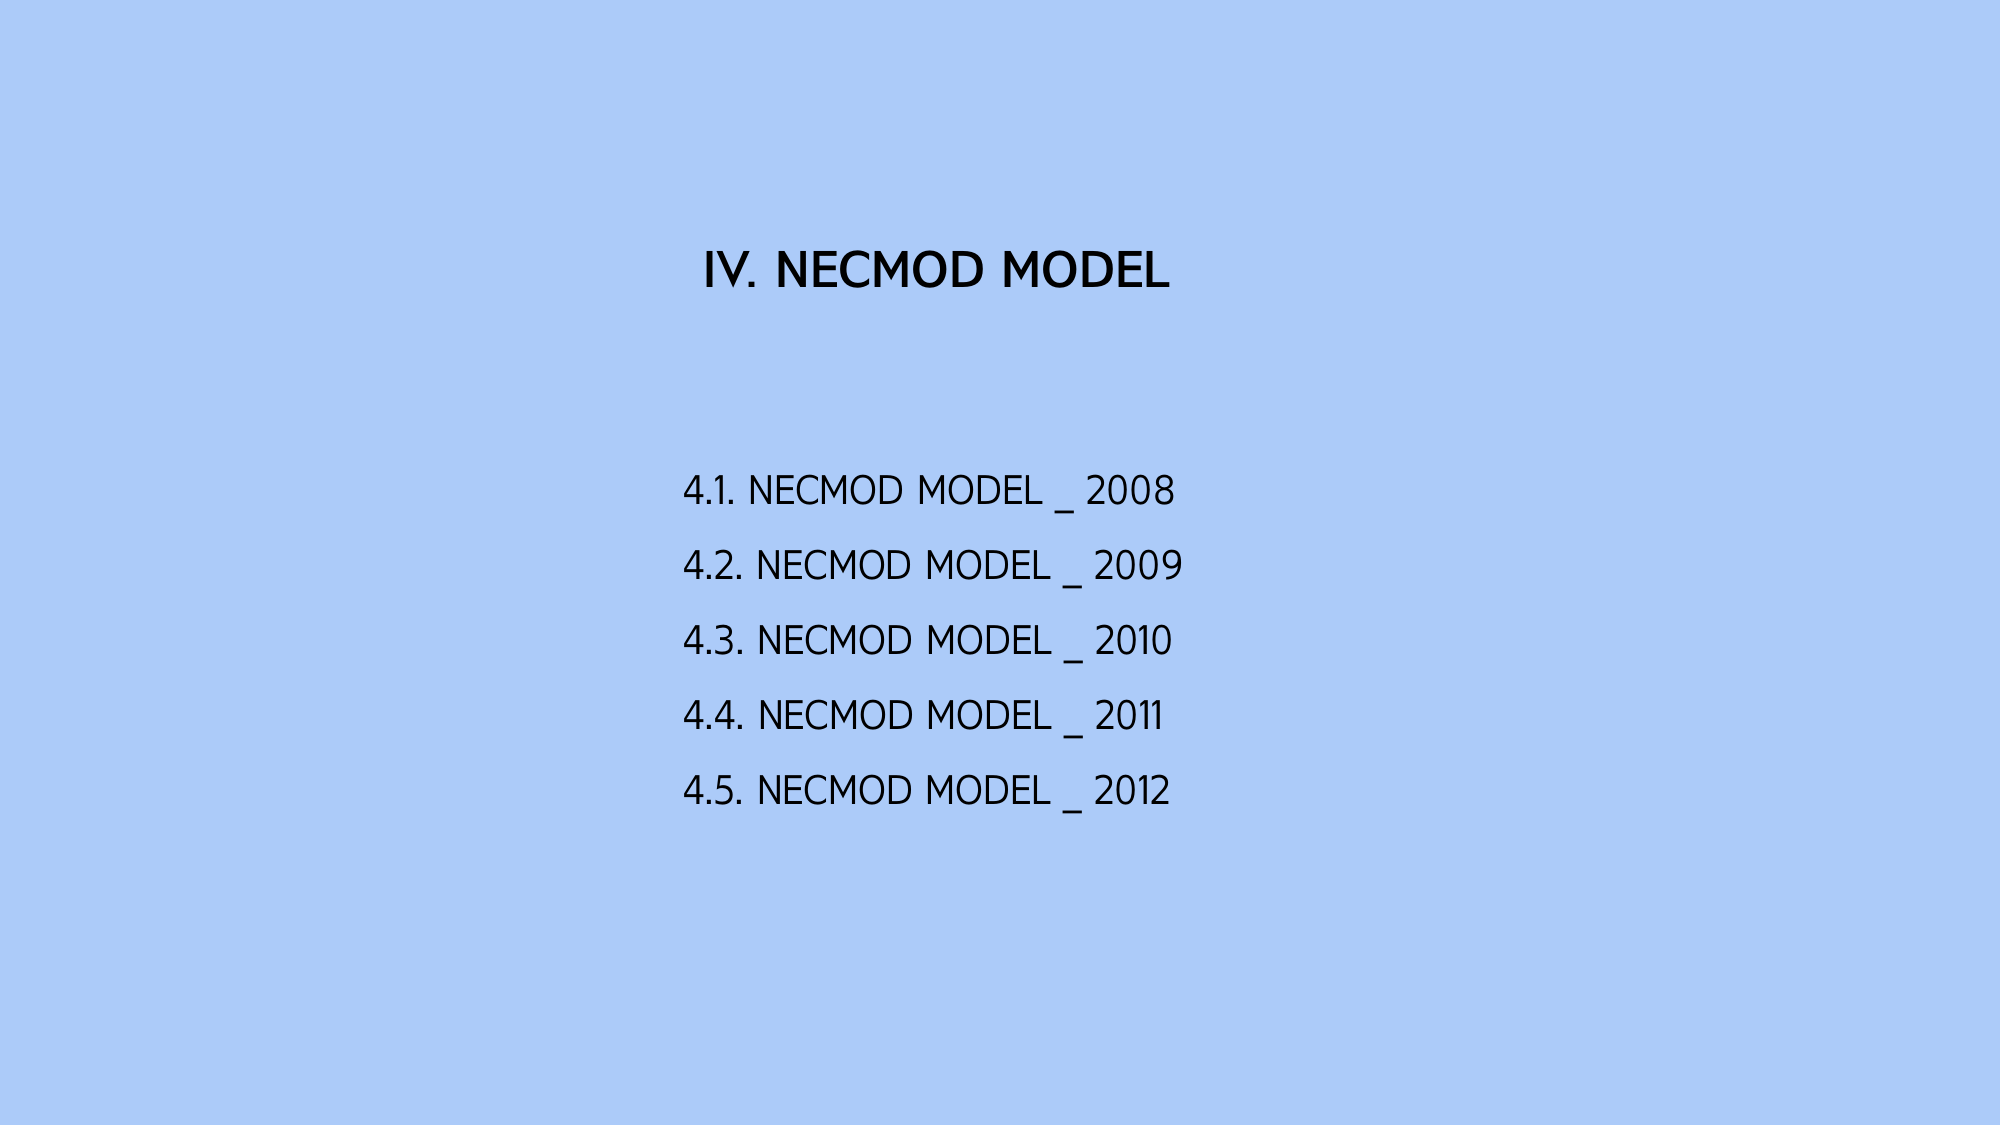

IV. NECMOD MODEL

4.1. NECMOD MODEL _ 2008
4.2. NECMOD MODEL _ 2009
4.3. NECMOD MODEL _ 2010
4.4. NECMOD MODEL _ 2011
4.5. NECMOD MODEL _ 2012